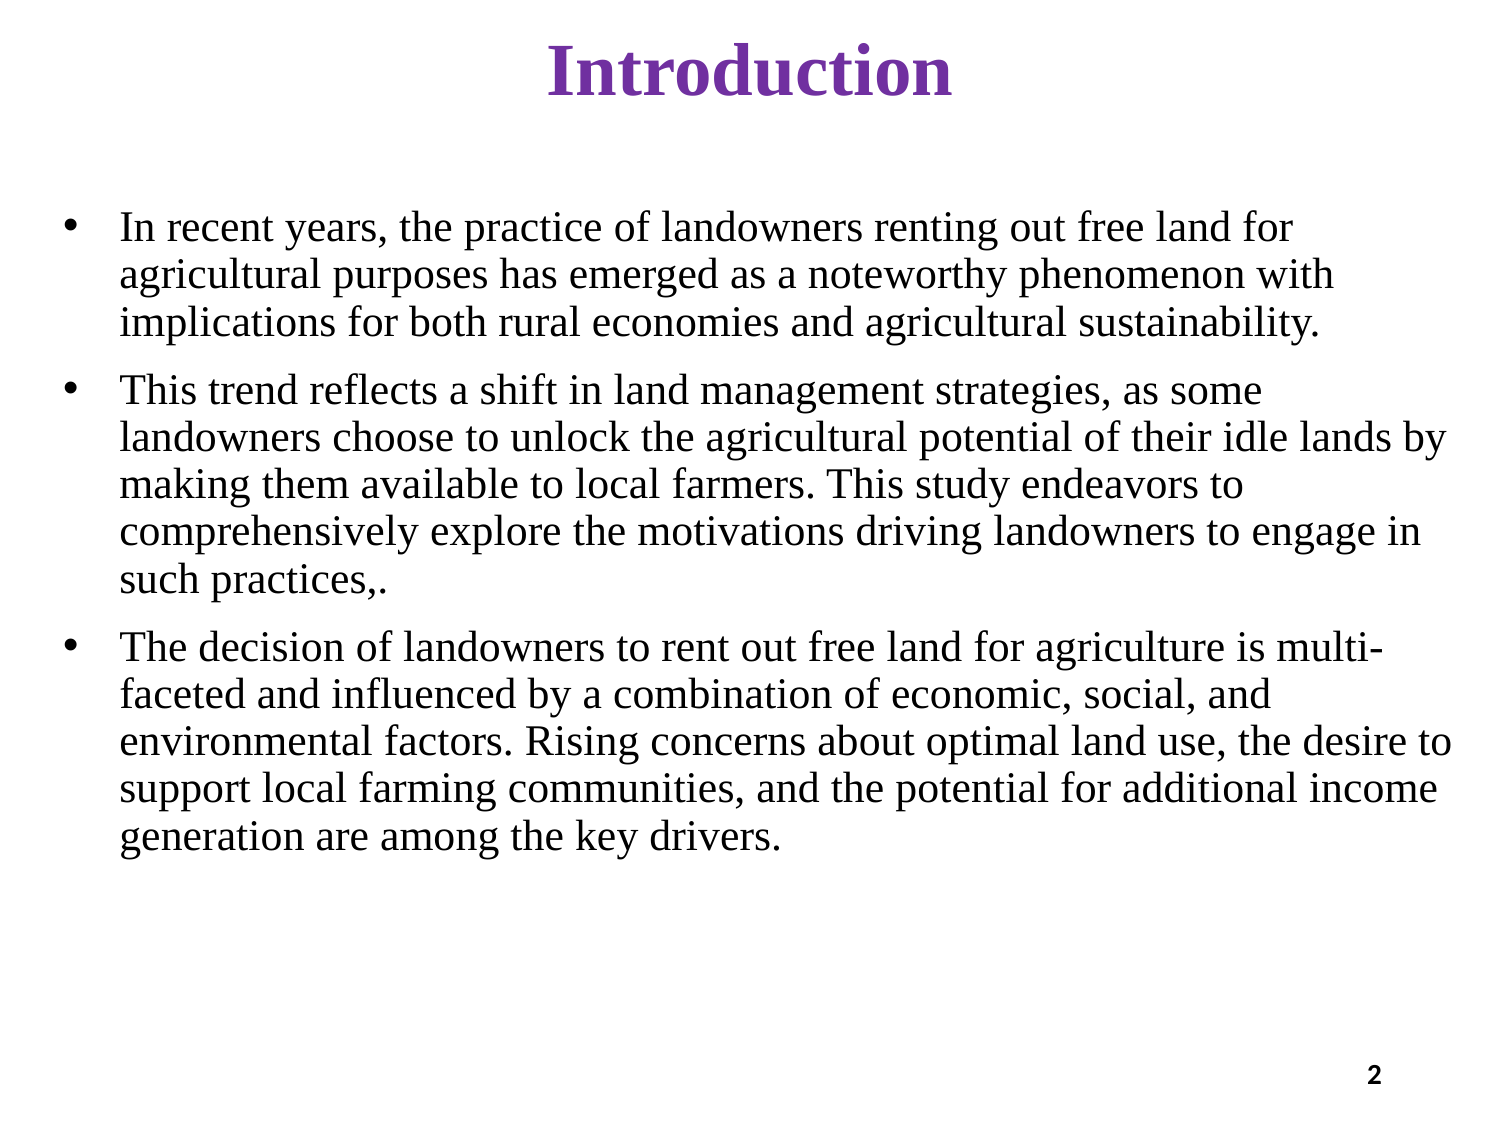

# Introduction
In recent years, the practice of landowners renting out free land for agricultural purposes has emerged as a noteworthy phenomenon with implications for both rural economies and agricultural sustainability.
This trend reflects a shift in land management strategies, as some landowners choose to unlock the agricultural potential of their idle lands by making them available to local farmers. This study endeavors to comprehensively explore the motivations driving landowners to engage in such practices,.
The decision of landowners to rent out free land for agriculture is multi-faceted and influenced by a combination of economic, social, and environmental factors. Rising concerns about optimal land use, the desire to support local farming communities, and the potential for additional income generation are among the key drivers.
2